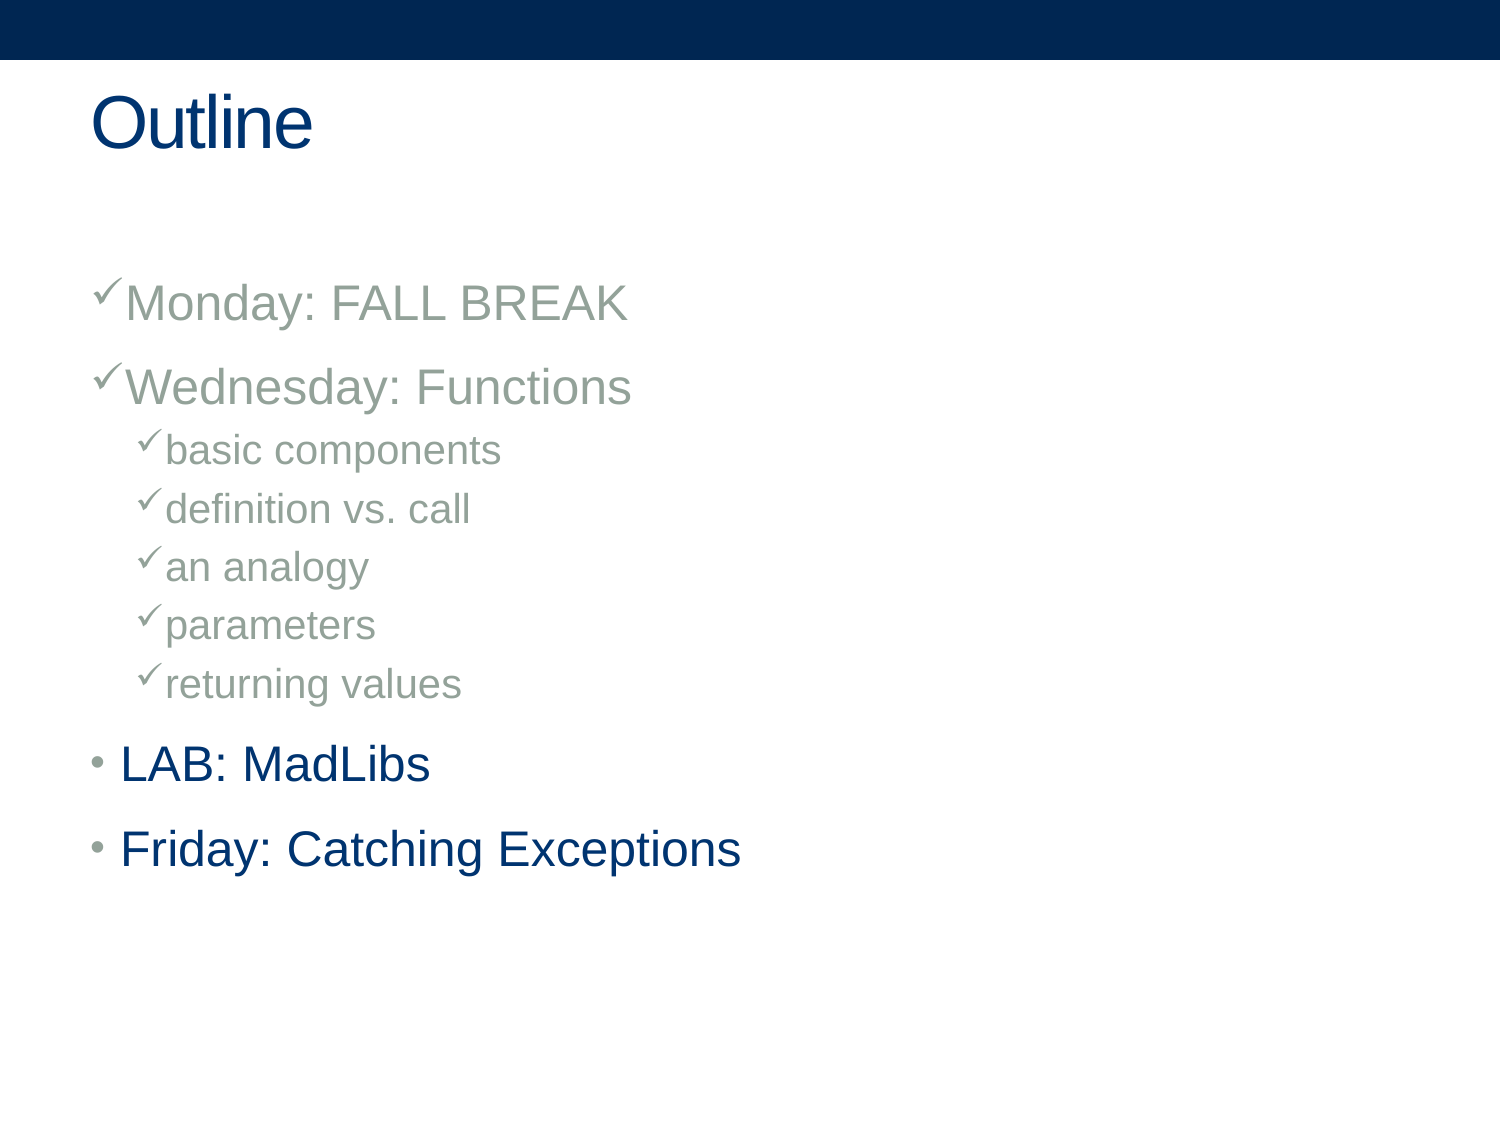

# Outline
Monday: FALL BREAK
Wednesday: Functions
basic components
definition vs. call
an analogy
parameters
returning values
LAB: MadLibs
Friday: Catching Exceptions